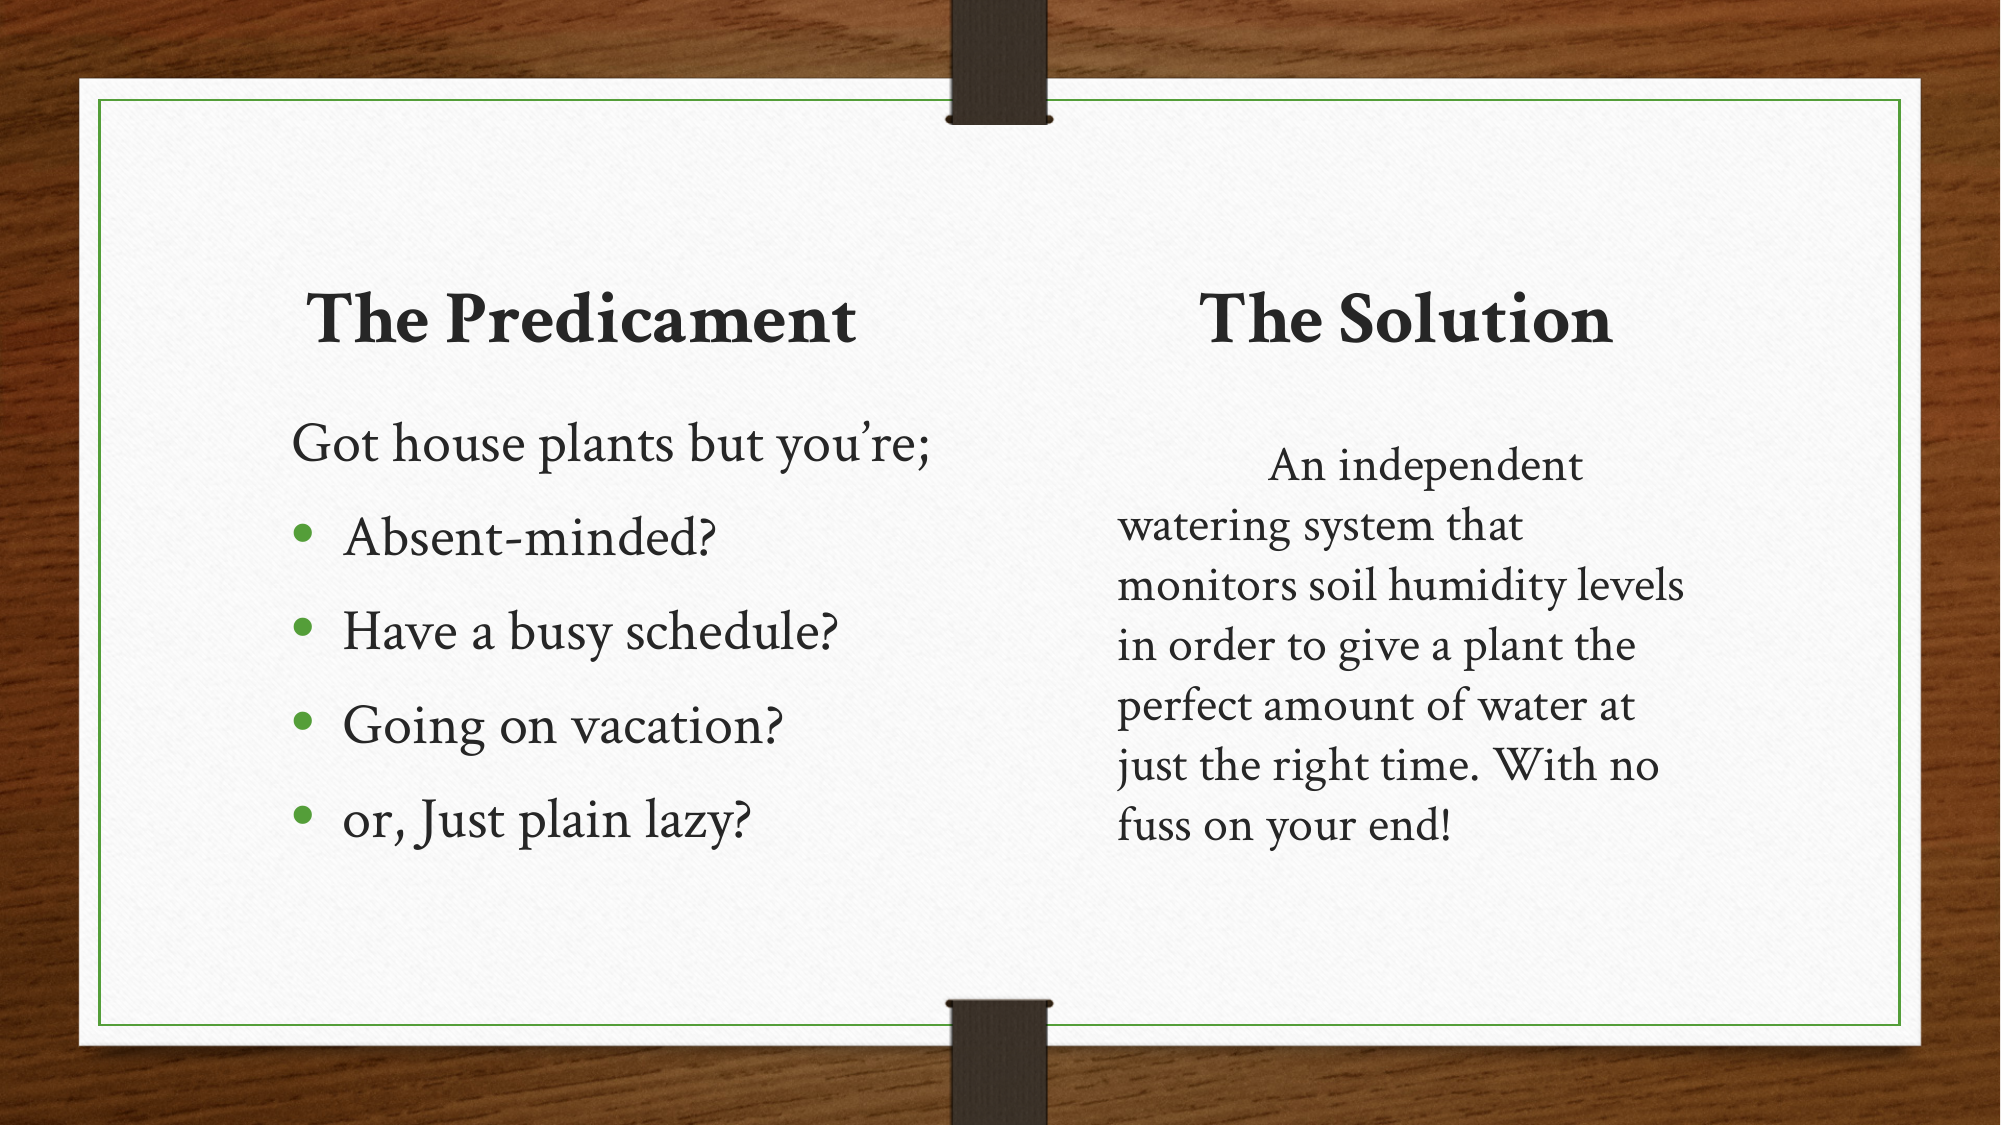

The Solution
The Predicament
Got house plants but you’re;
Absent-minded?
Have a busy schedule?
Going on vacation?
or, Just plain lazy?

	An independent watering system that monitors soil humidity levels in order to give a plant the perfect amount of water at just the right time. With no fuss on your end!